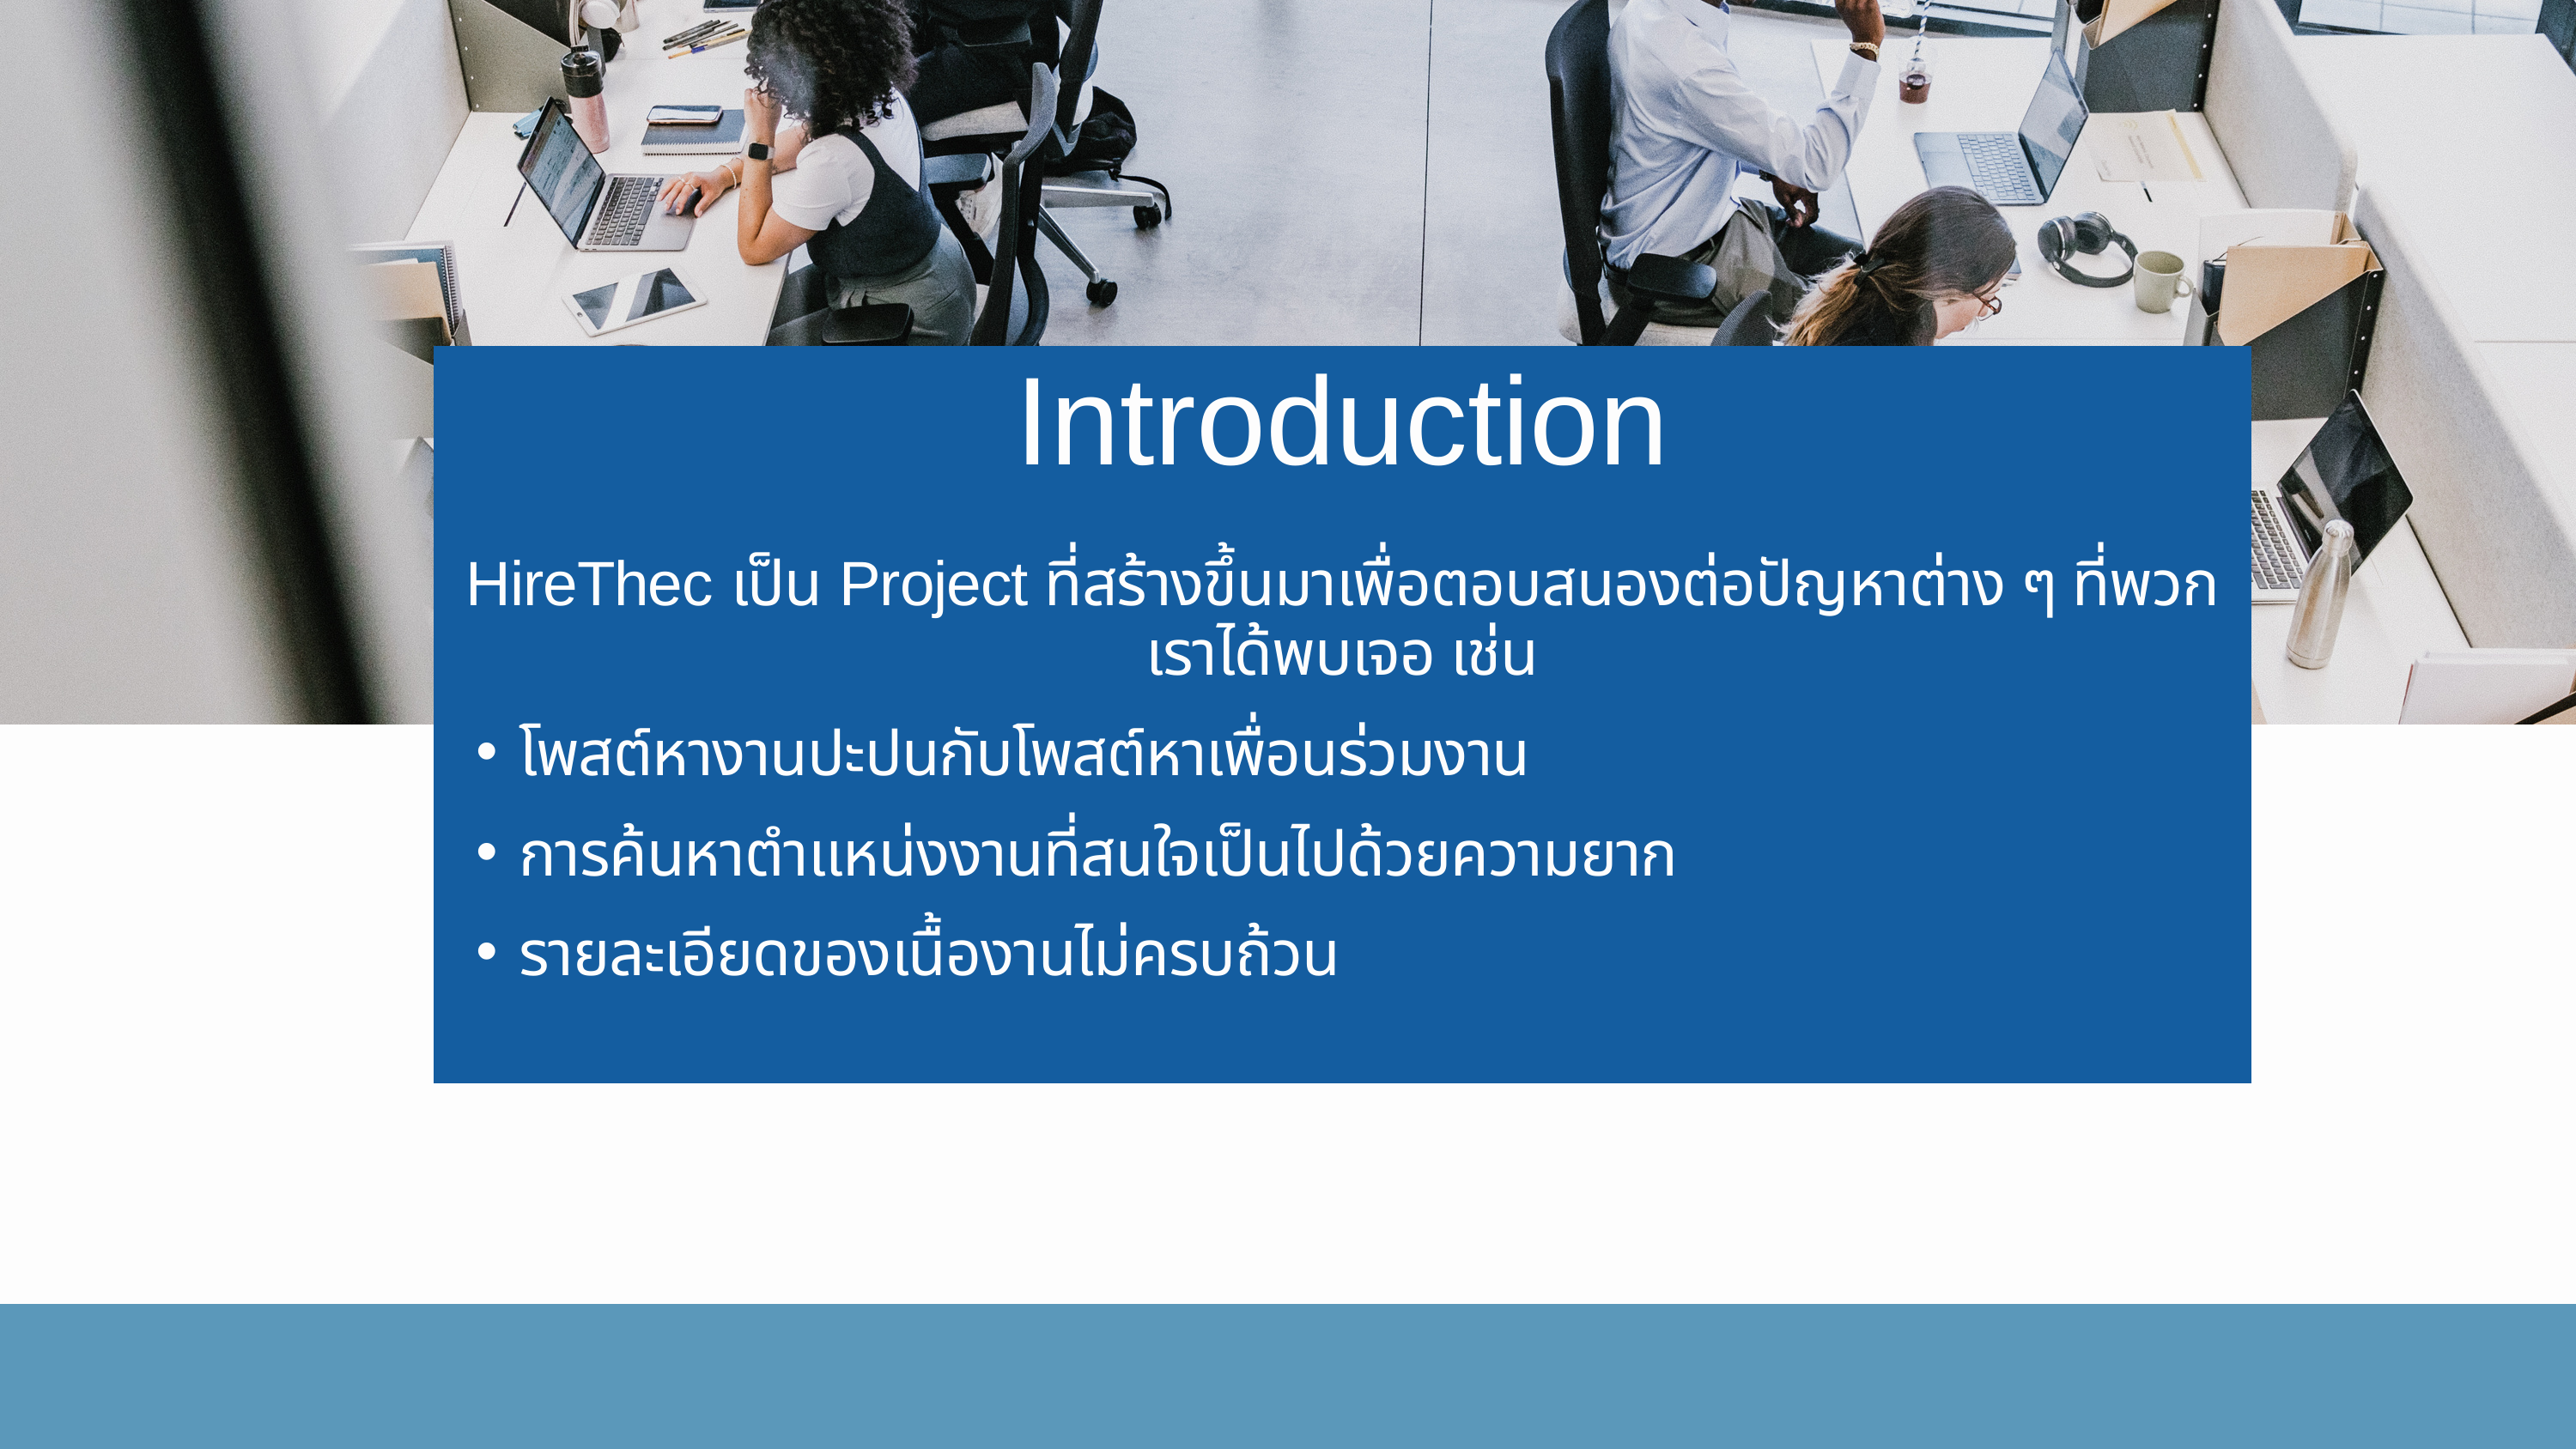

Introduction
HireThec เป็น Project ที่สร้างขึ้นมาเพื่อตอบสนองต่อปัญหาต่าง ๆ ที่พวกเราได้พบเจอ เช่น
โพสต์หางานปะปนกับโพสต์หาเพื่อนร่วมงาน
การค้นหาตำแหน่งงานที่สนใจเป็นไปด้วยความยาก
รายละเอียดของเนื้องานไม่ครบถ้วน